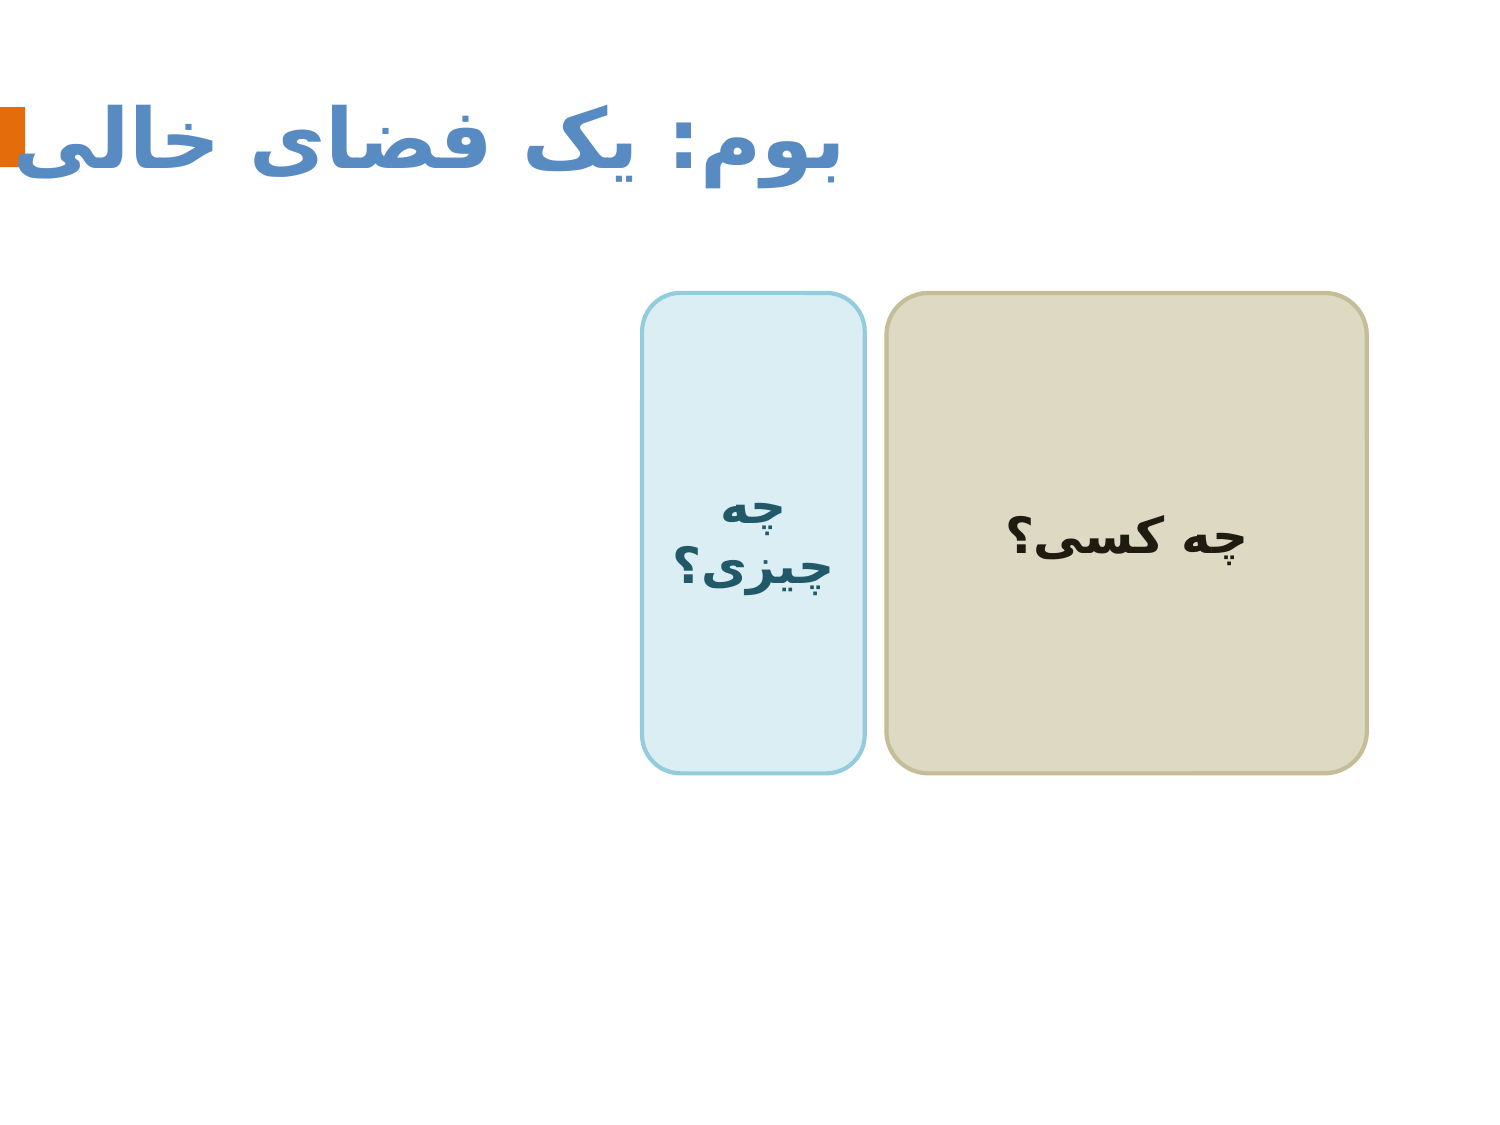

بوم: یک فضای خالی

چه چیزی؟
چه کسی؟